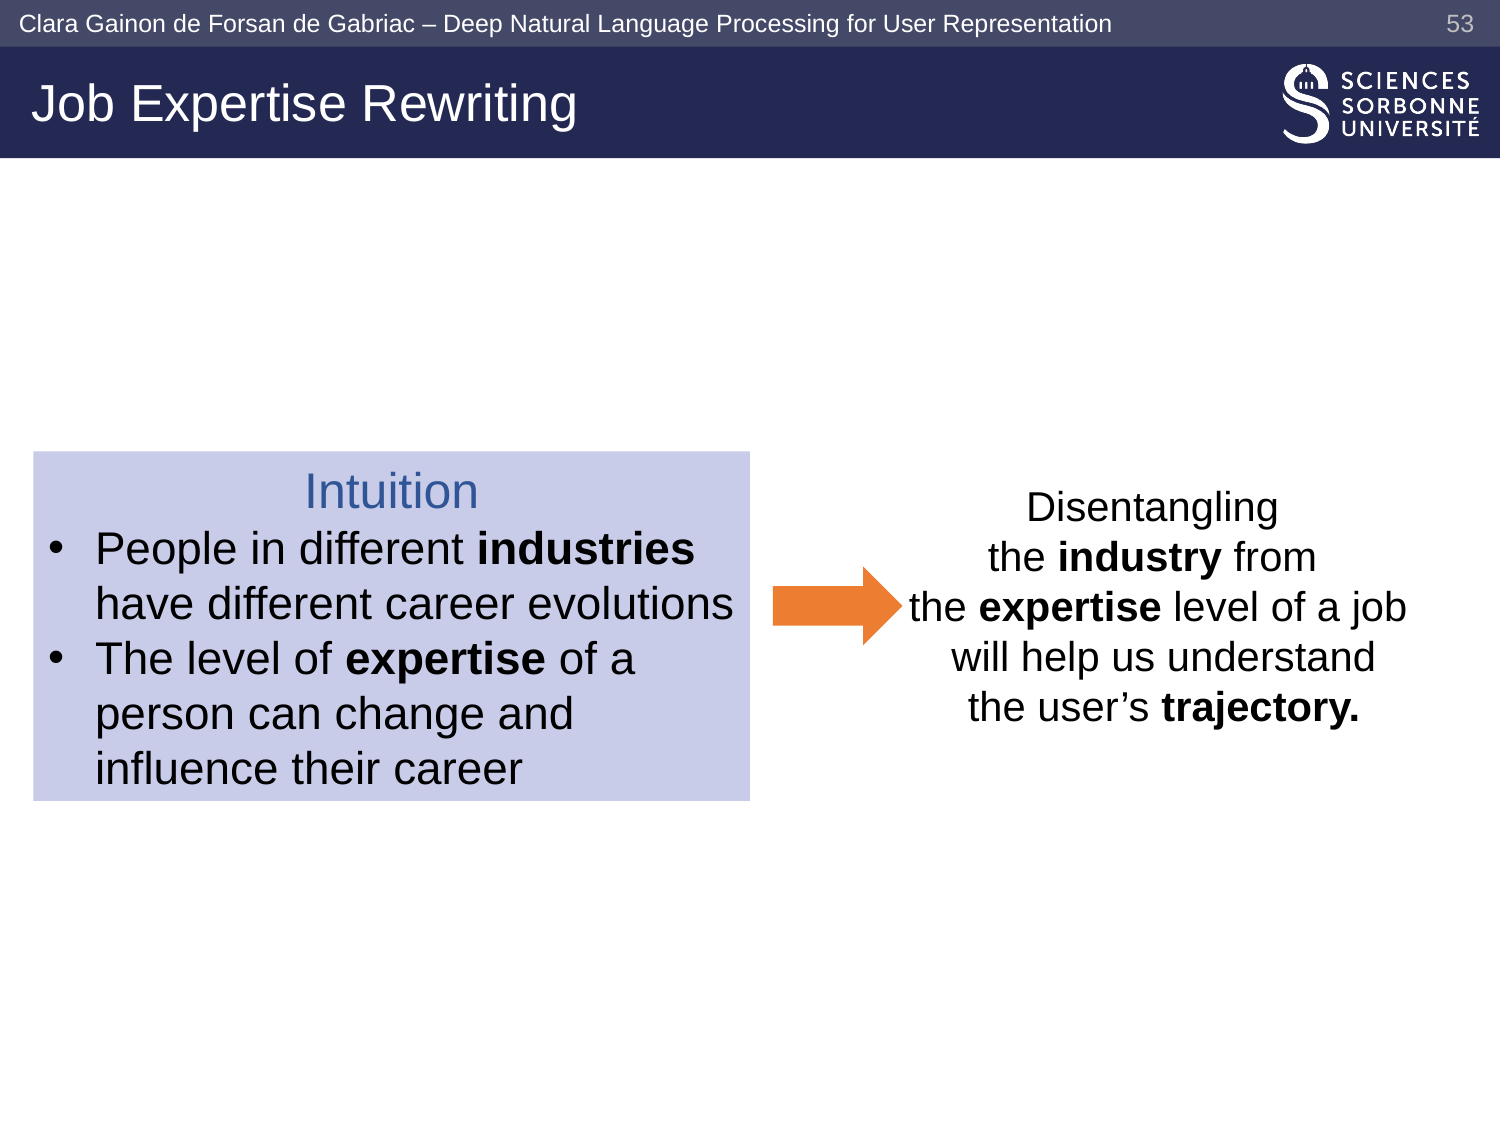

53
# Job Expertise Rewriting
Intuition
People in different industries have different career evolutions
The level of expertise of a person can change and influence their career
Disentangling
the industry from
the expertise level of a job
 will help us understand
 the user’s trajectory.